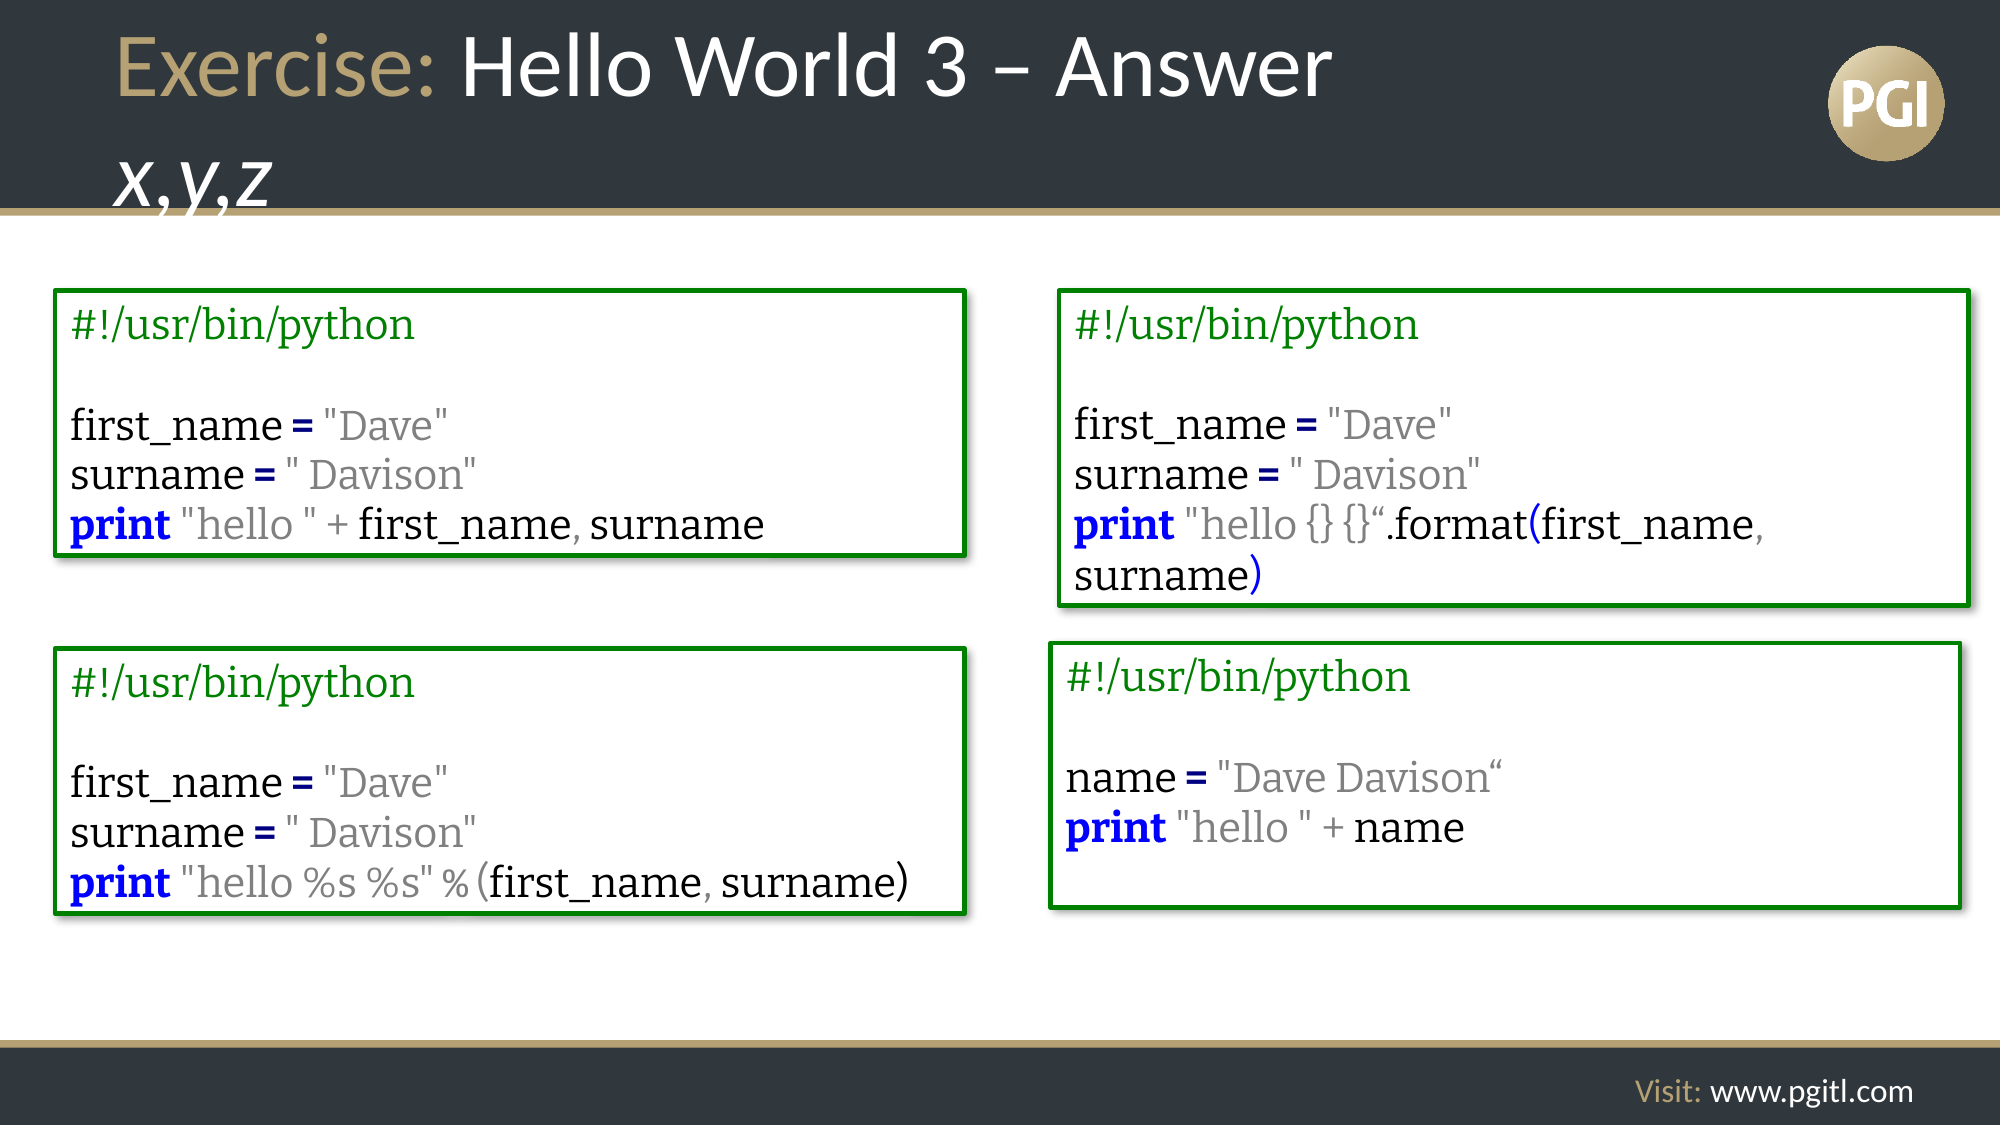

# Exercise: Hello World 3 – Answer x,y,z

#!/usr/bin/python

first_name = "Dave"
surname = " Davison"
print "hello " + first_name, surname
#!/usr/bin/python

first_name = "Dave"
surname = " Davison"
print "hello {} {}“.format(first_name, surname)
#!/usr/bin/python

name = "Dave Davison“
print "hello " + name

#!/usr/bin/python

first_name = "Dave"
surname = " Davison"
print "hello %s %s" % (first_name, surname)